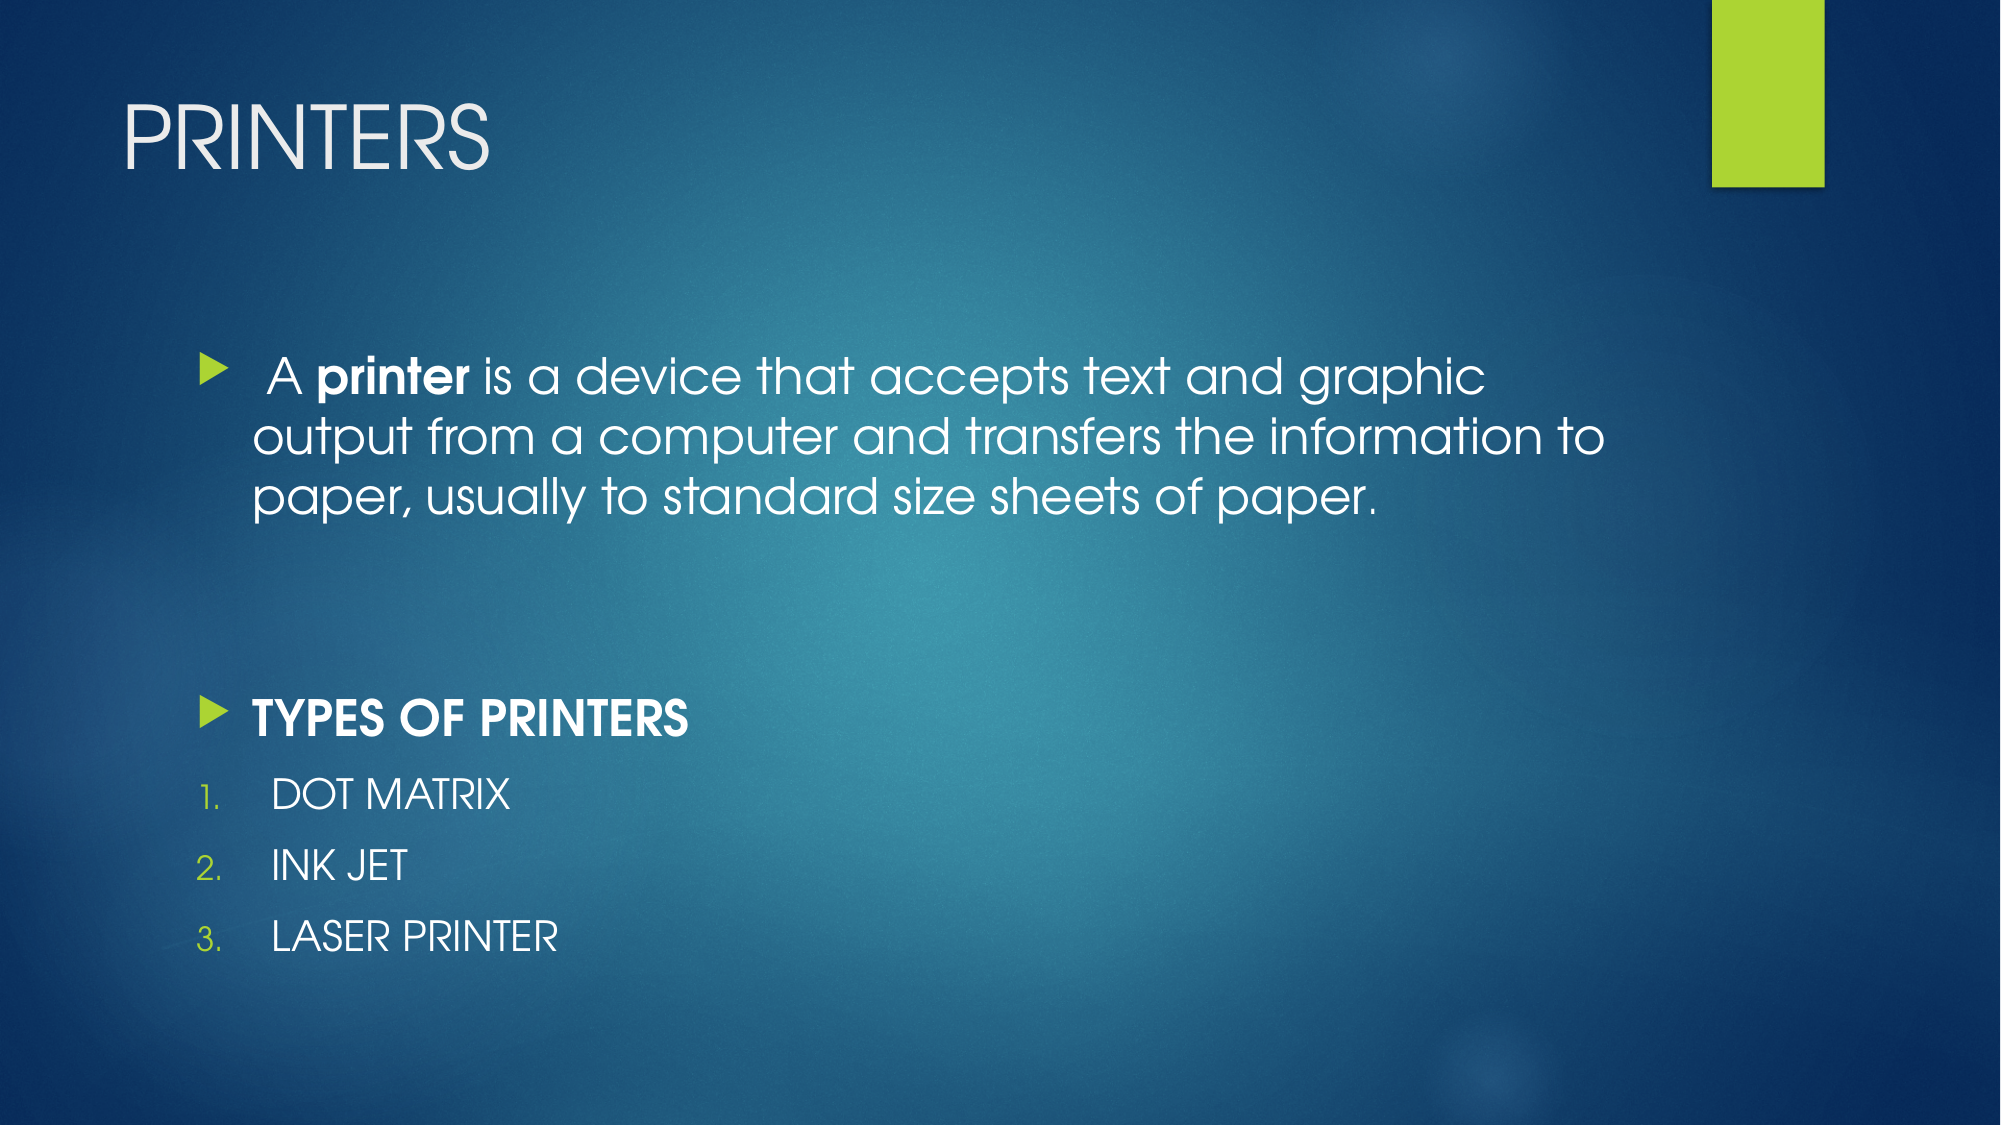

# PRINTERS
 A printer is a device that accepts text and graphic output from a computer and transfers the information to paper, usually to standard size sheets of paper.

TYPES OF PRINTERS
DOT MATRIX
INK JET
LASER PRINTER